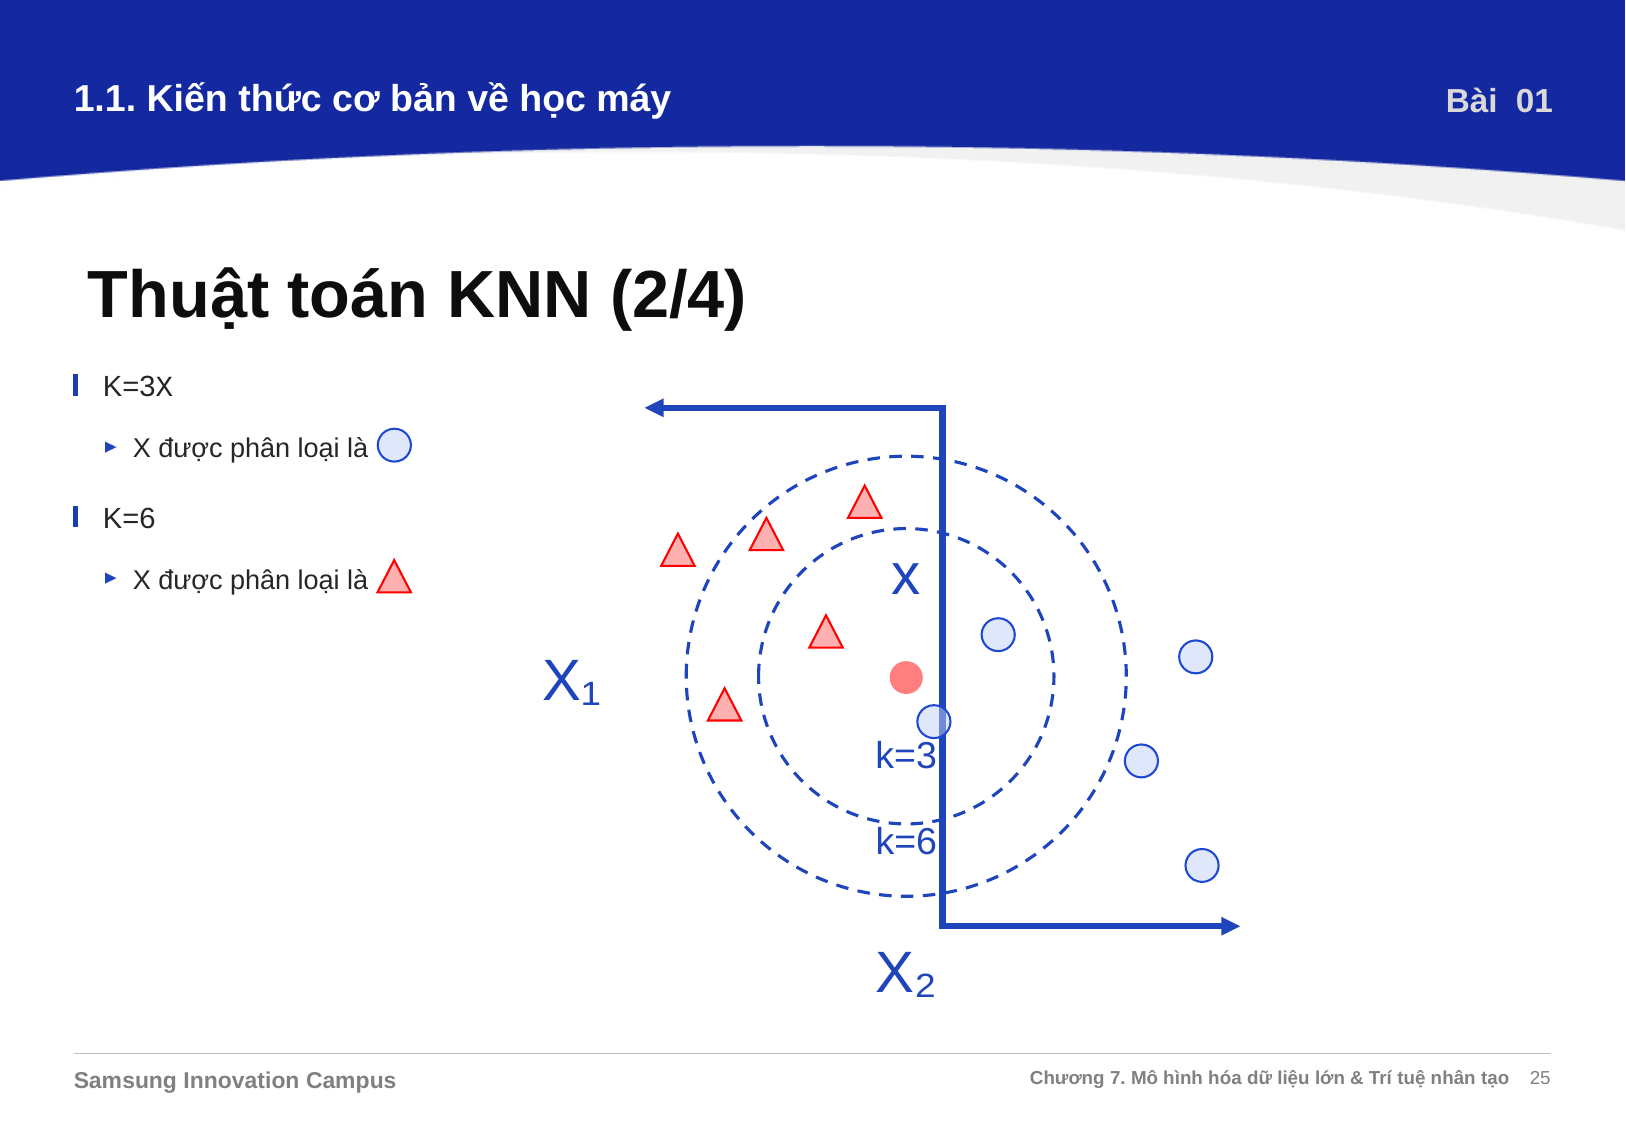

1.1. Kiến thức cơ bản về học máy
Bài  01

Thuật toán KNN (2/4)
K=3X
X được phân loại là
K=6
X được phân loại là

x
X₁
k=3
k=6
X₂

lassified as